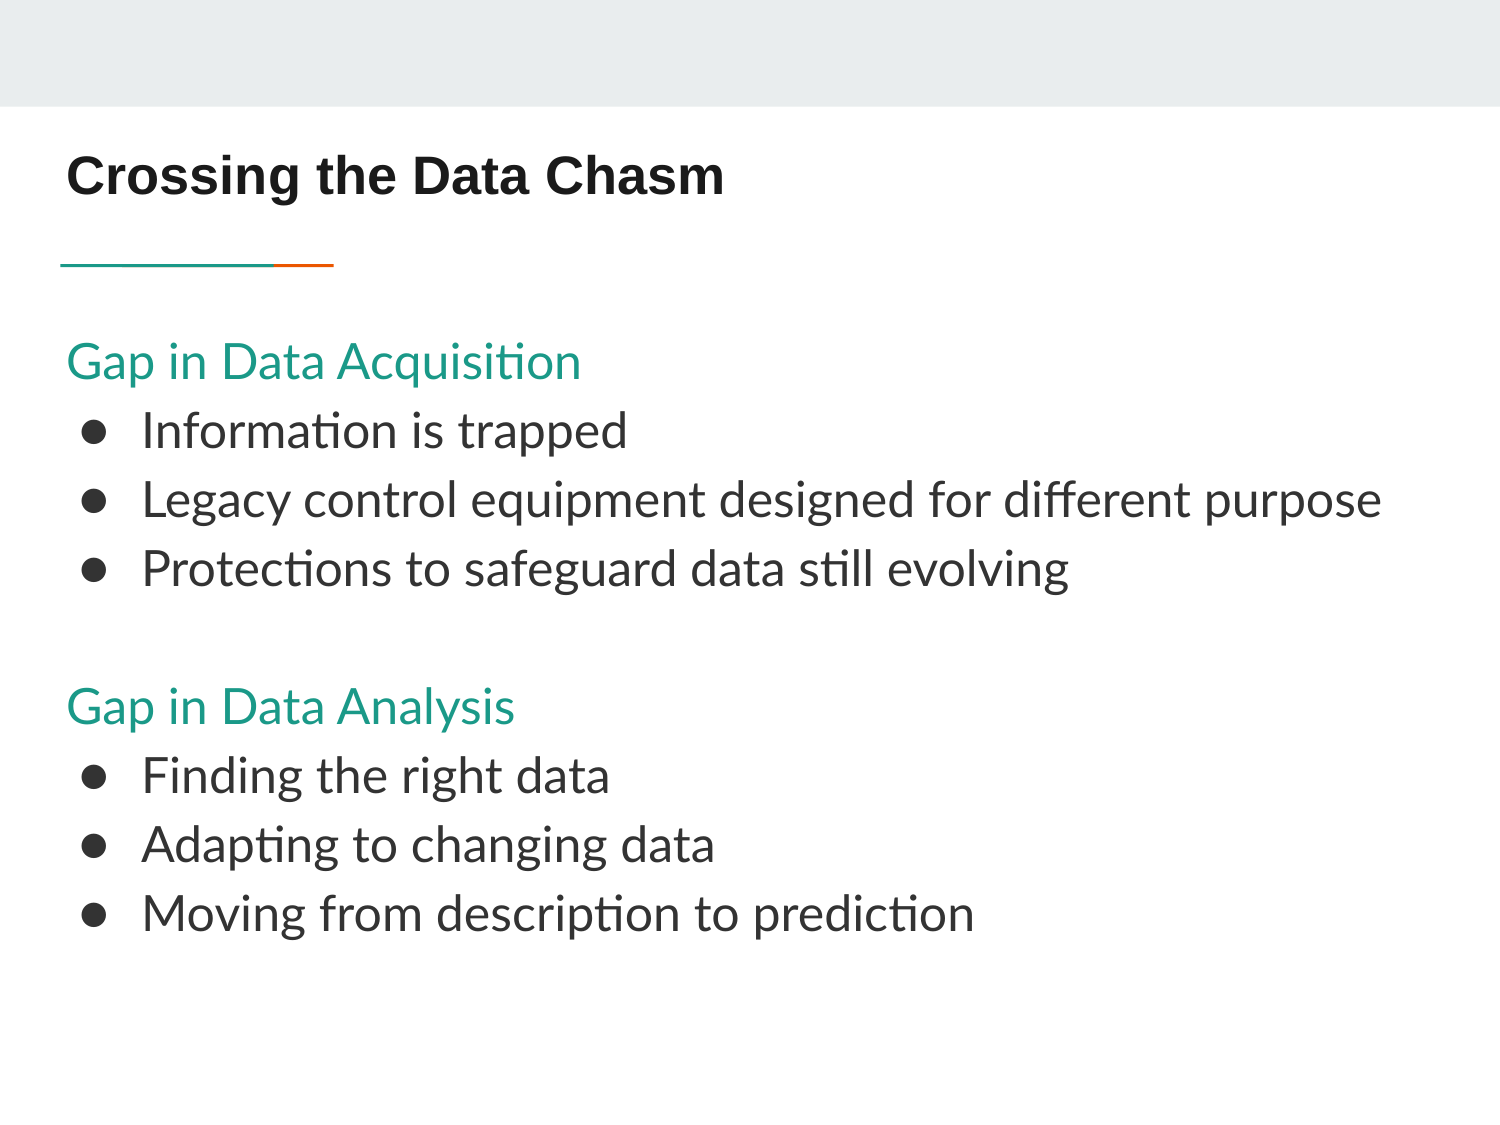

# Crossing the Data Chasm
Gap in Data Acquisition
Information is trapped
Legacy control equipment designed for different purpose
Protections to safeguard data still evolving

Gap in Data Analysis
Finding the right data
Adapting to changing data
Moving from description to prediction